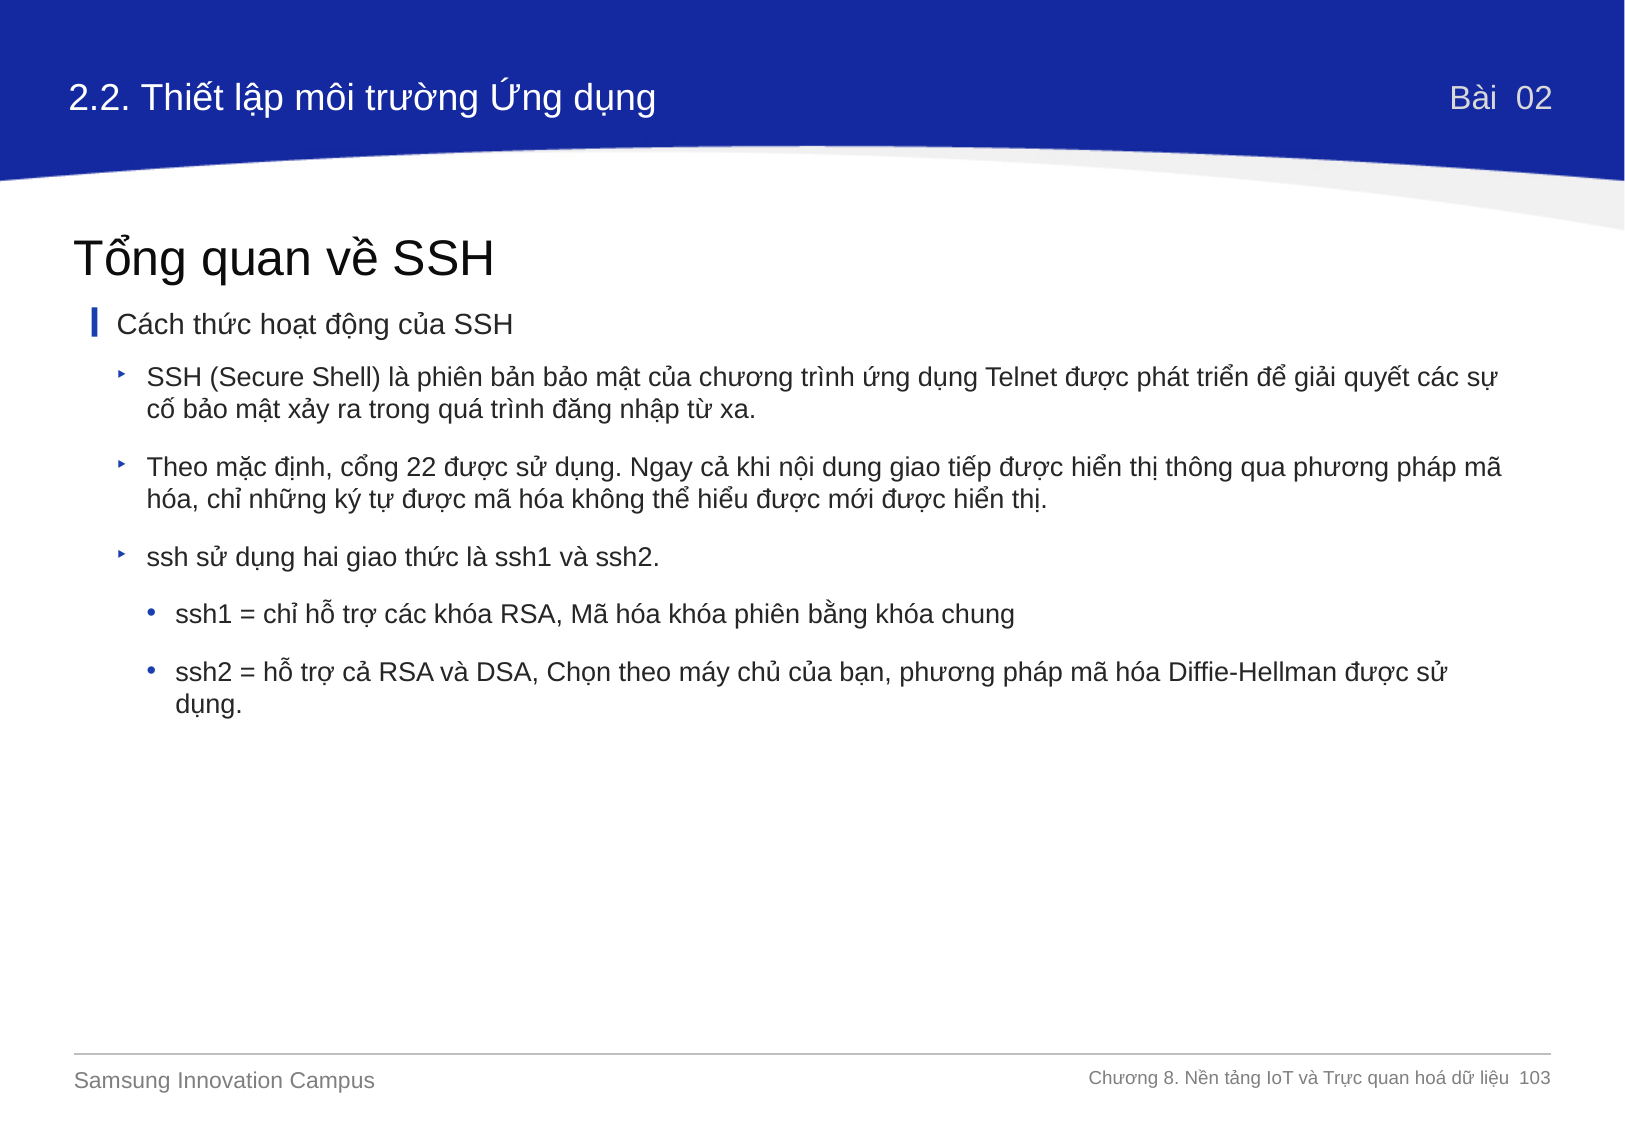

2.2. Thiết lập môi trường Ứng dụng
Bài  02

Tổng quan về SSH
Cách thức hoạt động của SSH

SSH (Secure Shell) là phiên bản bảo mật của chương trình ứng dụng Telnet được phát triển để giải quyết các sự cố bảo mật xảy ra trong quá trình đăng nhập từ xa.
Theo mặc định, cổng 22 được sử dụng. Ngay cả khi nội dung giao tiếp được hiển thị thông qua phương pháp mã hóa, chỉ những ký tự được mã hóa không thể hiểu được mới được hiển thị.
ssh sử dụng hai giao thức là ssh1 và ssh2.
ssh1 = chỉ hỗ trợ các khóa RSA, Mã hóa khóa phiên bằng khóa chung
ssh2 = hỗ trợ cả RSA và DSA, Chọn theo máy chủ của bạn, phương pháp mã hóa Diffie-Hellman được sử dụng.